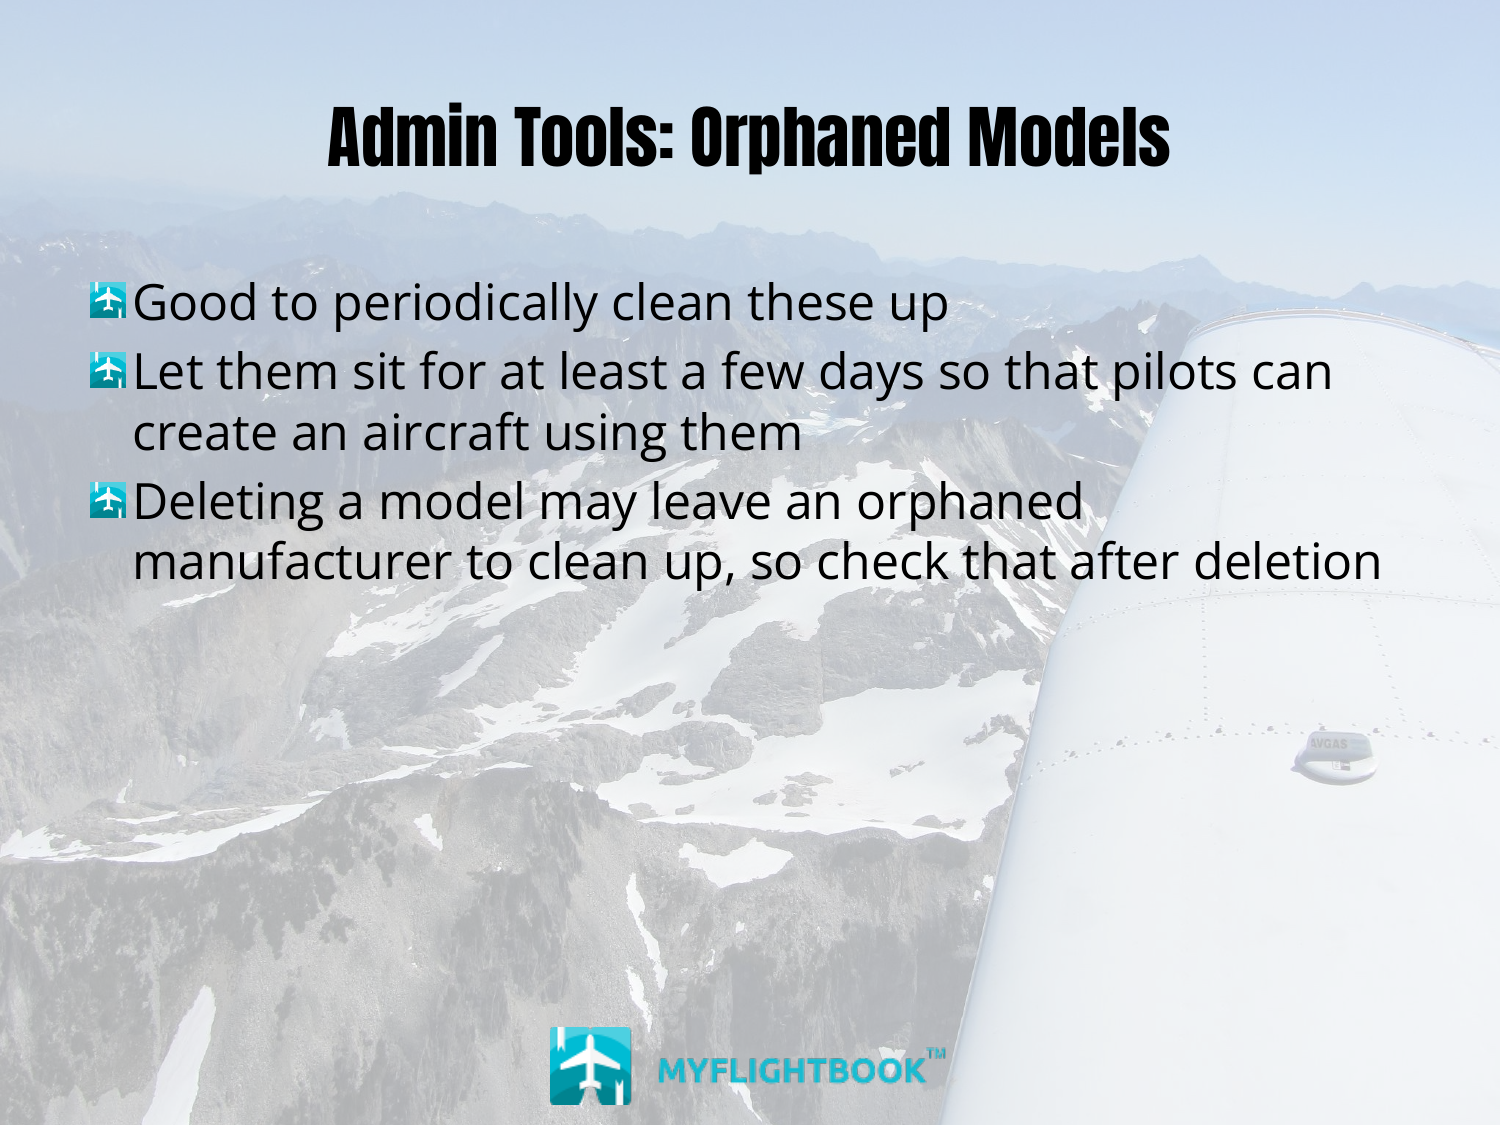

# Admin Tools: Orphaned Models
Good to periodically clean these up
Let them sit for at least a few days so that pilots can create an aircraft using them
Deleting a model may leave an orphaned manufacturer to clean up, so check that after deletion